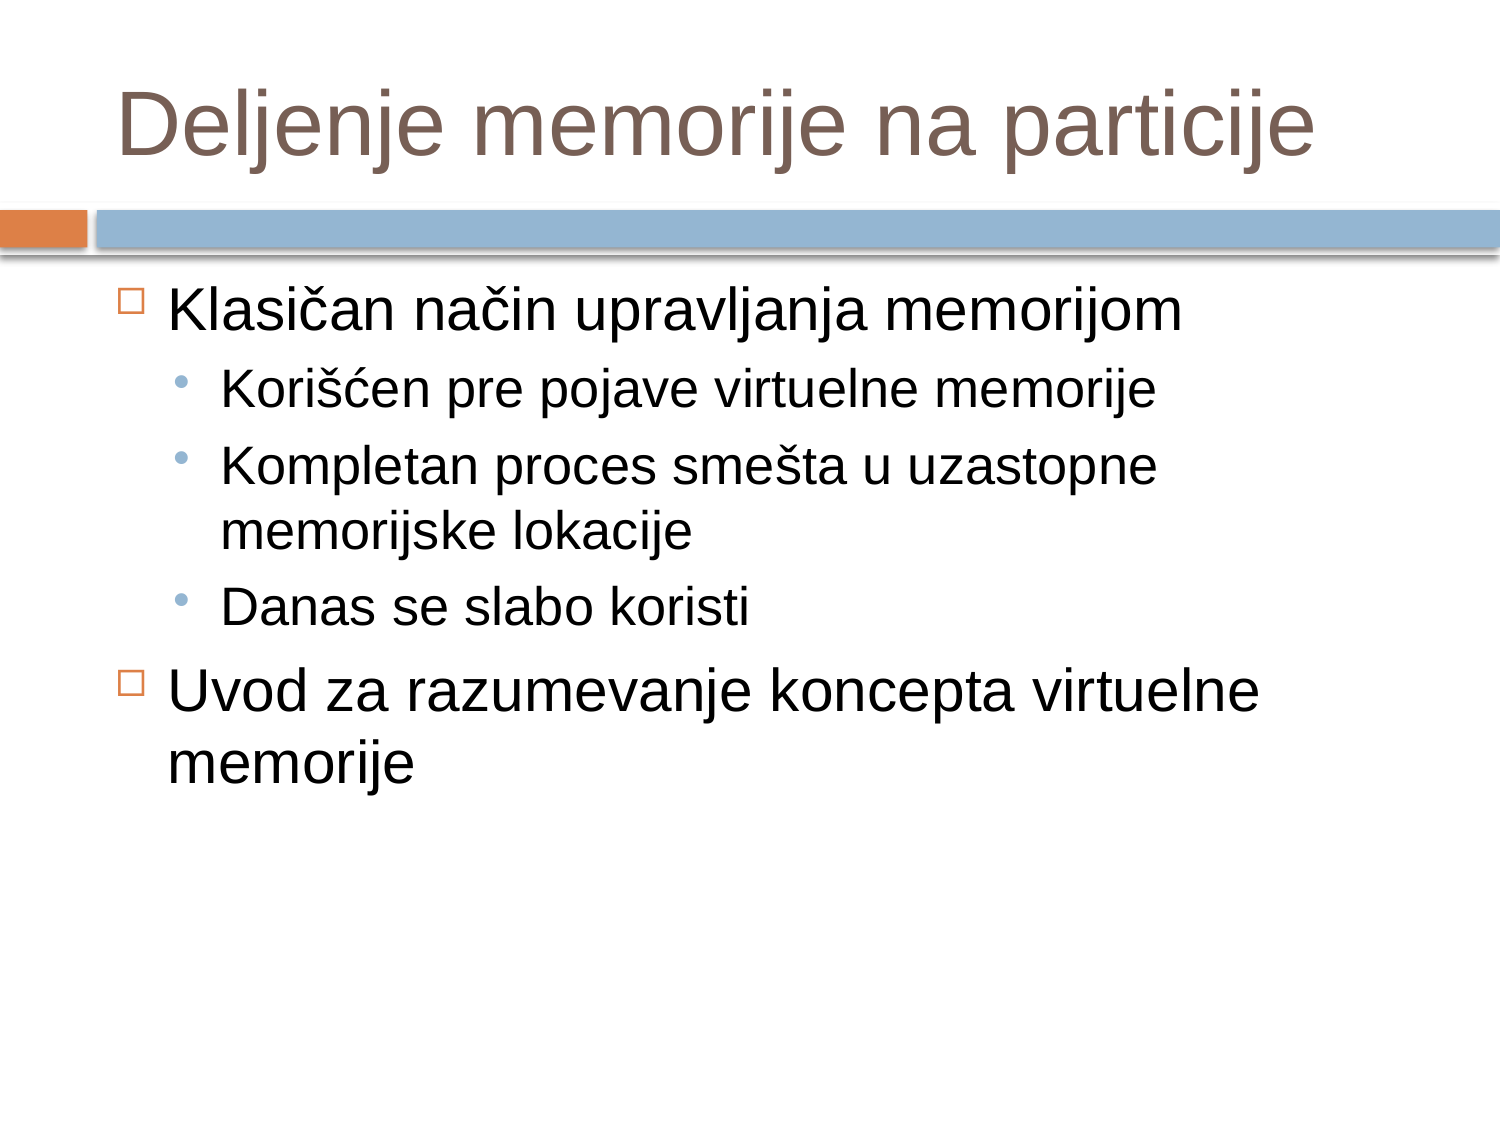

# Deljenje memorije na particije
Klasičan način upravljanja memorijom
Korišćen pre pojave virtuelne memorije
Kompletan proces smešta u uzastopne memorijske lokacije
Danas se slabo koristi
Uvod za razumevanje koncepta virtuelne memorije